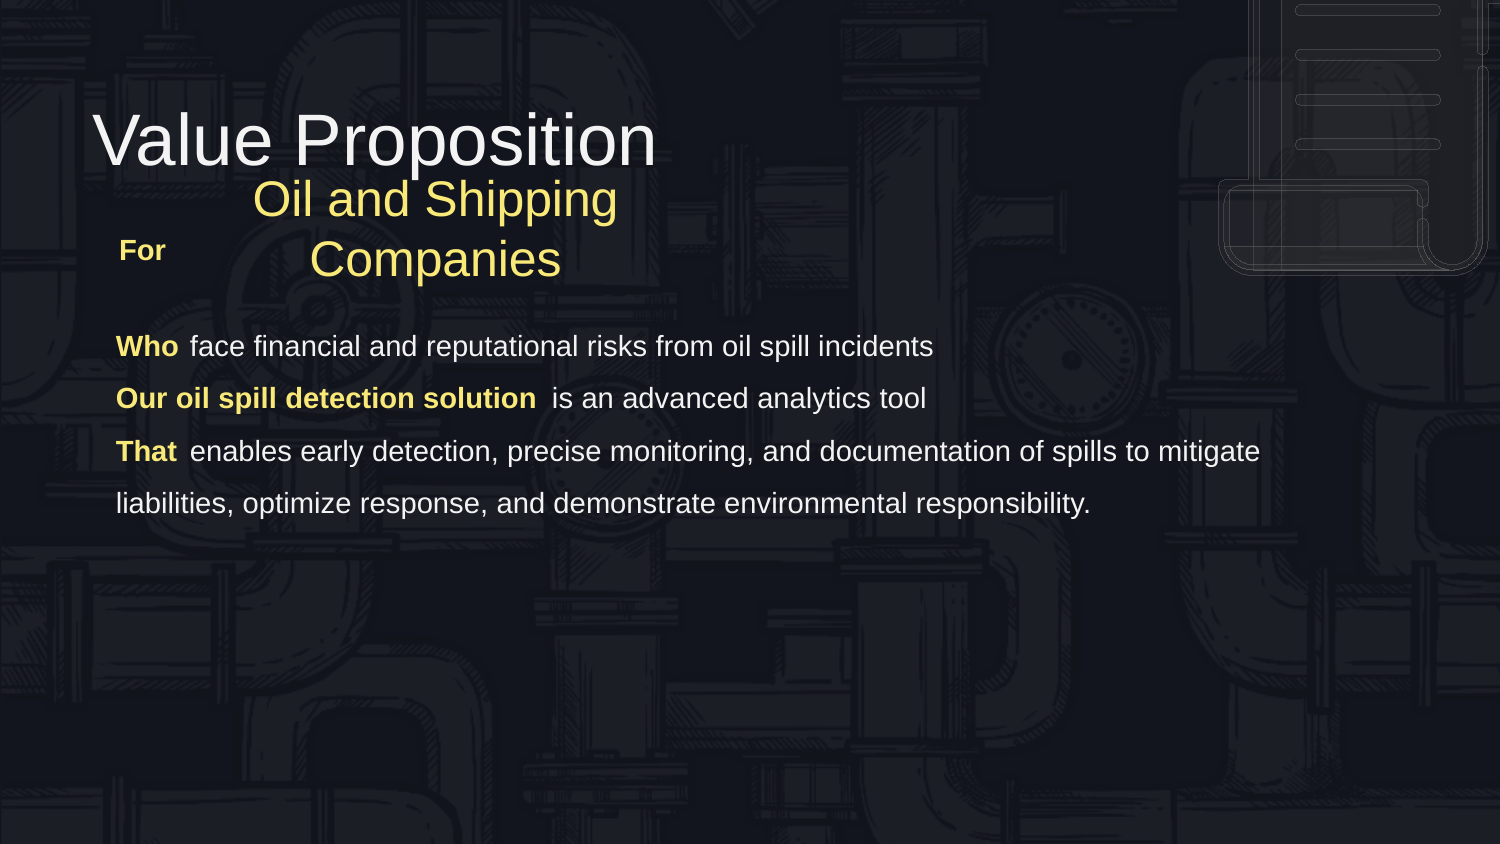

# Value Proposition
For
Oil and Shipping Companies
         face financial and reputational risks from oil spill incidents
                                                     is an advanced analytics tool
         enables early detection, precise monitoring, and documentation of spills to mitigate liabilities, optimize response, and demonstrate environmental responsibility.
Who
Our oil spill detection solution
That